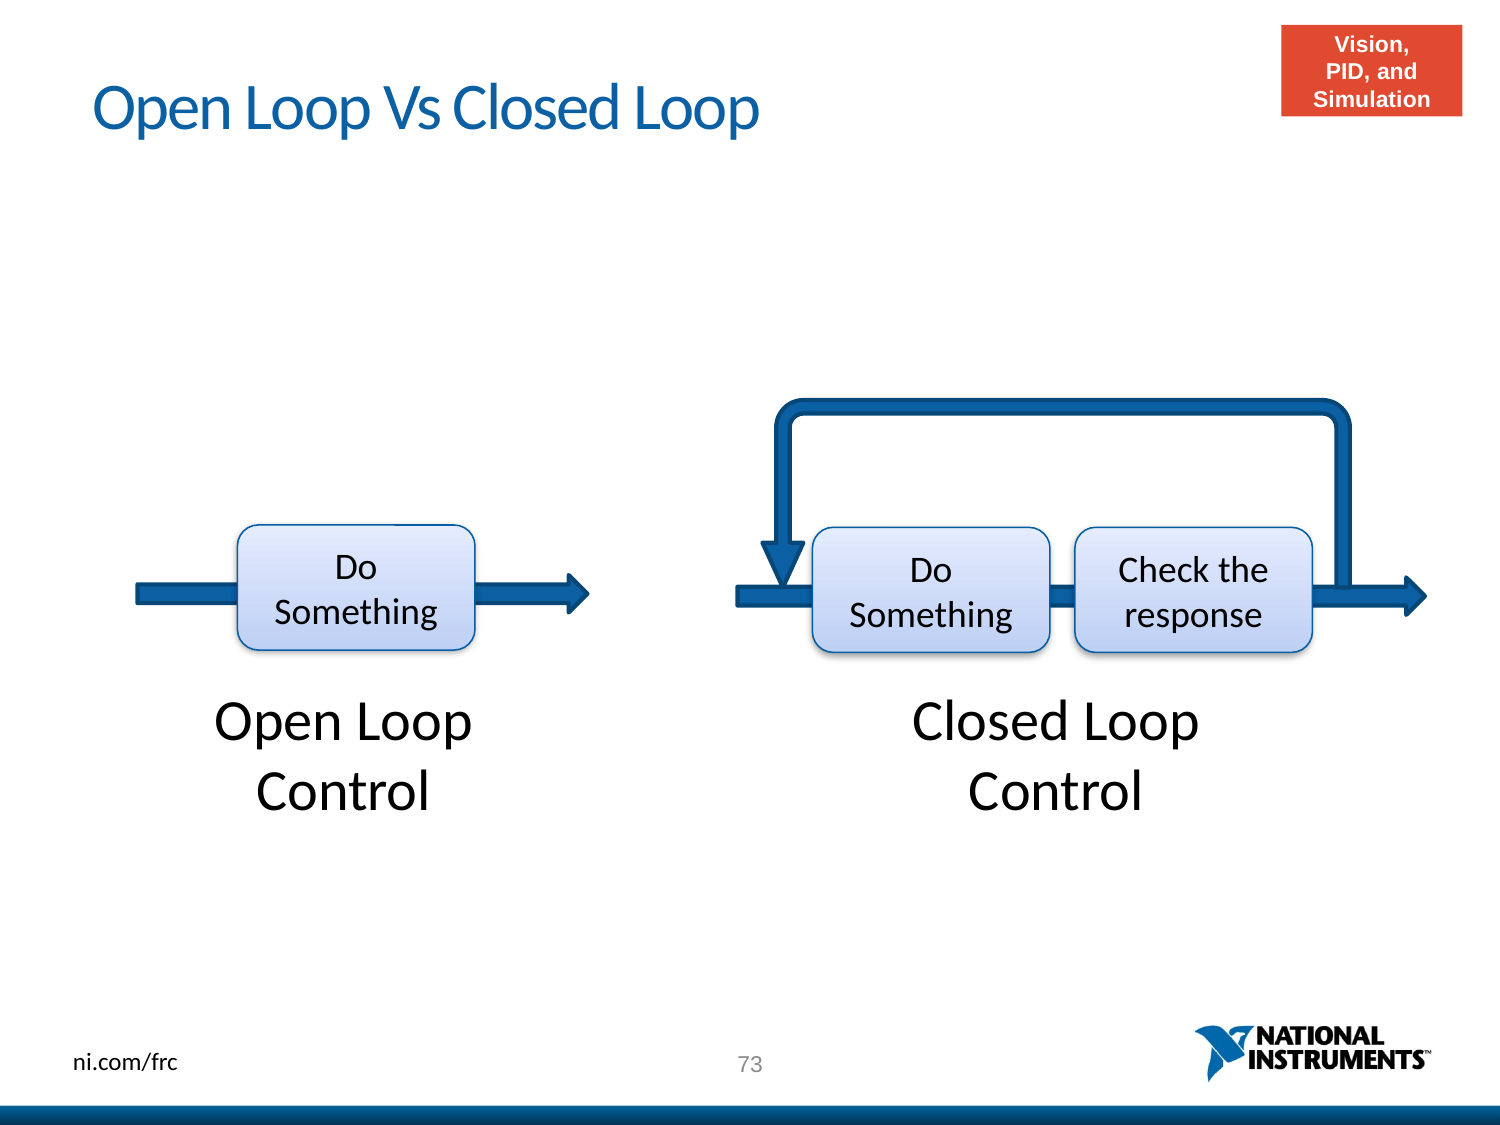

# Open Loop Vs Closed Loop
Vision,
PID, and Simulation

Do Something
Do Something
Check the response

Open Loop Control
Closed Loop Control